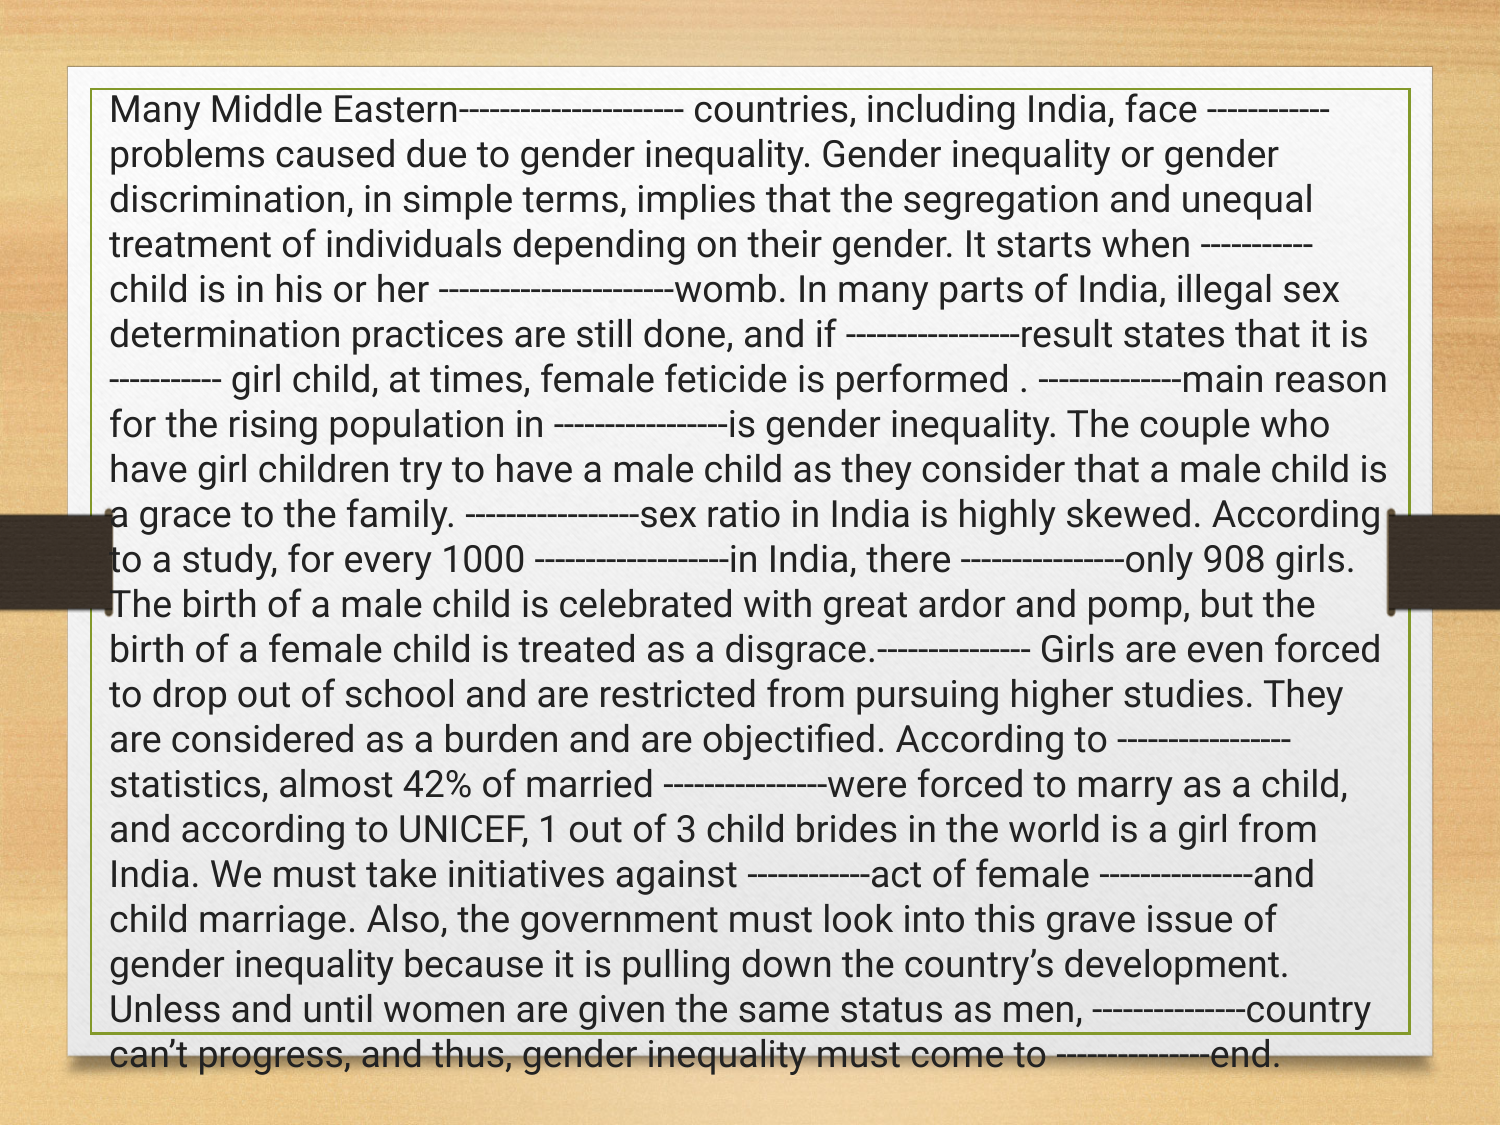

Many Middle Eastern---------------------- countries, including India, face ------------problems caused due to gender inequality. Gender inequality or gender discrimination, in simple terms, implies that the segregation and unequal treatment of individuals depending on their gender. It starts when -----------child is in his or her -----------------------womb. In many parts of India, illegal sex determination practices are still done, and if -----------------result states that it is ----------- girl child, at times, female feticide is performed . --------------main reason for the rising population in -----------------is gender inequality. The couple who have girl children try to have a male child as they consider that a male child is a grace to the family. -----------------sex ratio in India is highly skewed. According to a study, for every 1000 -------------------in India, there ----------------only 908 girls. The birth of a male child is celebrated with great ardor and pomp, but the birth of a female child is treated as a disgrace.--------------- Girls are even forced to drop out of school and are restricted from pursuing higher studies. They are considered as a burden and are objectified. According to -----------------statistics, almost 42% of married ----------------were forced to marry as a child, and according to UNICEF, 1 out of 3 child brides in the world is a girl from India. We must take initiatives against ------------act of female ---------------and child marriage. Also, the government must look into this grave issue of gender inequality because it is pulling down the country’s development. Unless and until women are given the same status as men, ---------------country can’t progress, and thus, gender inequality must come to ---------------end.